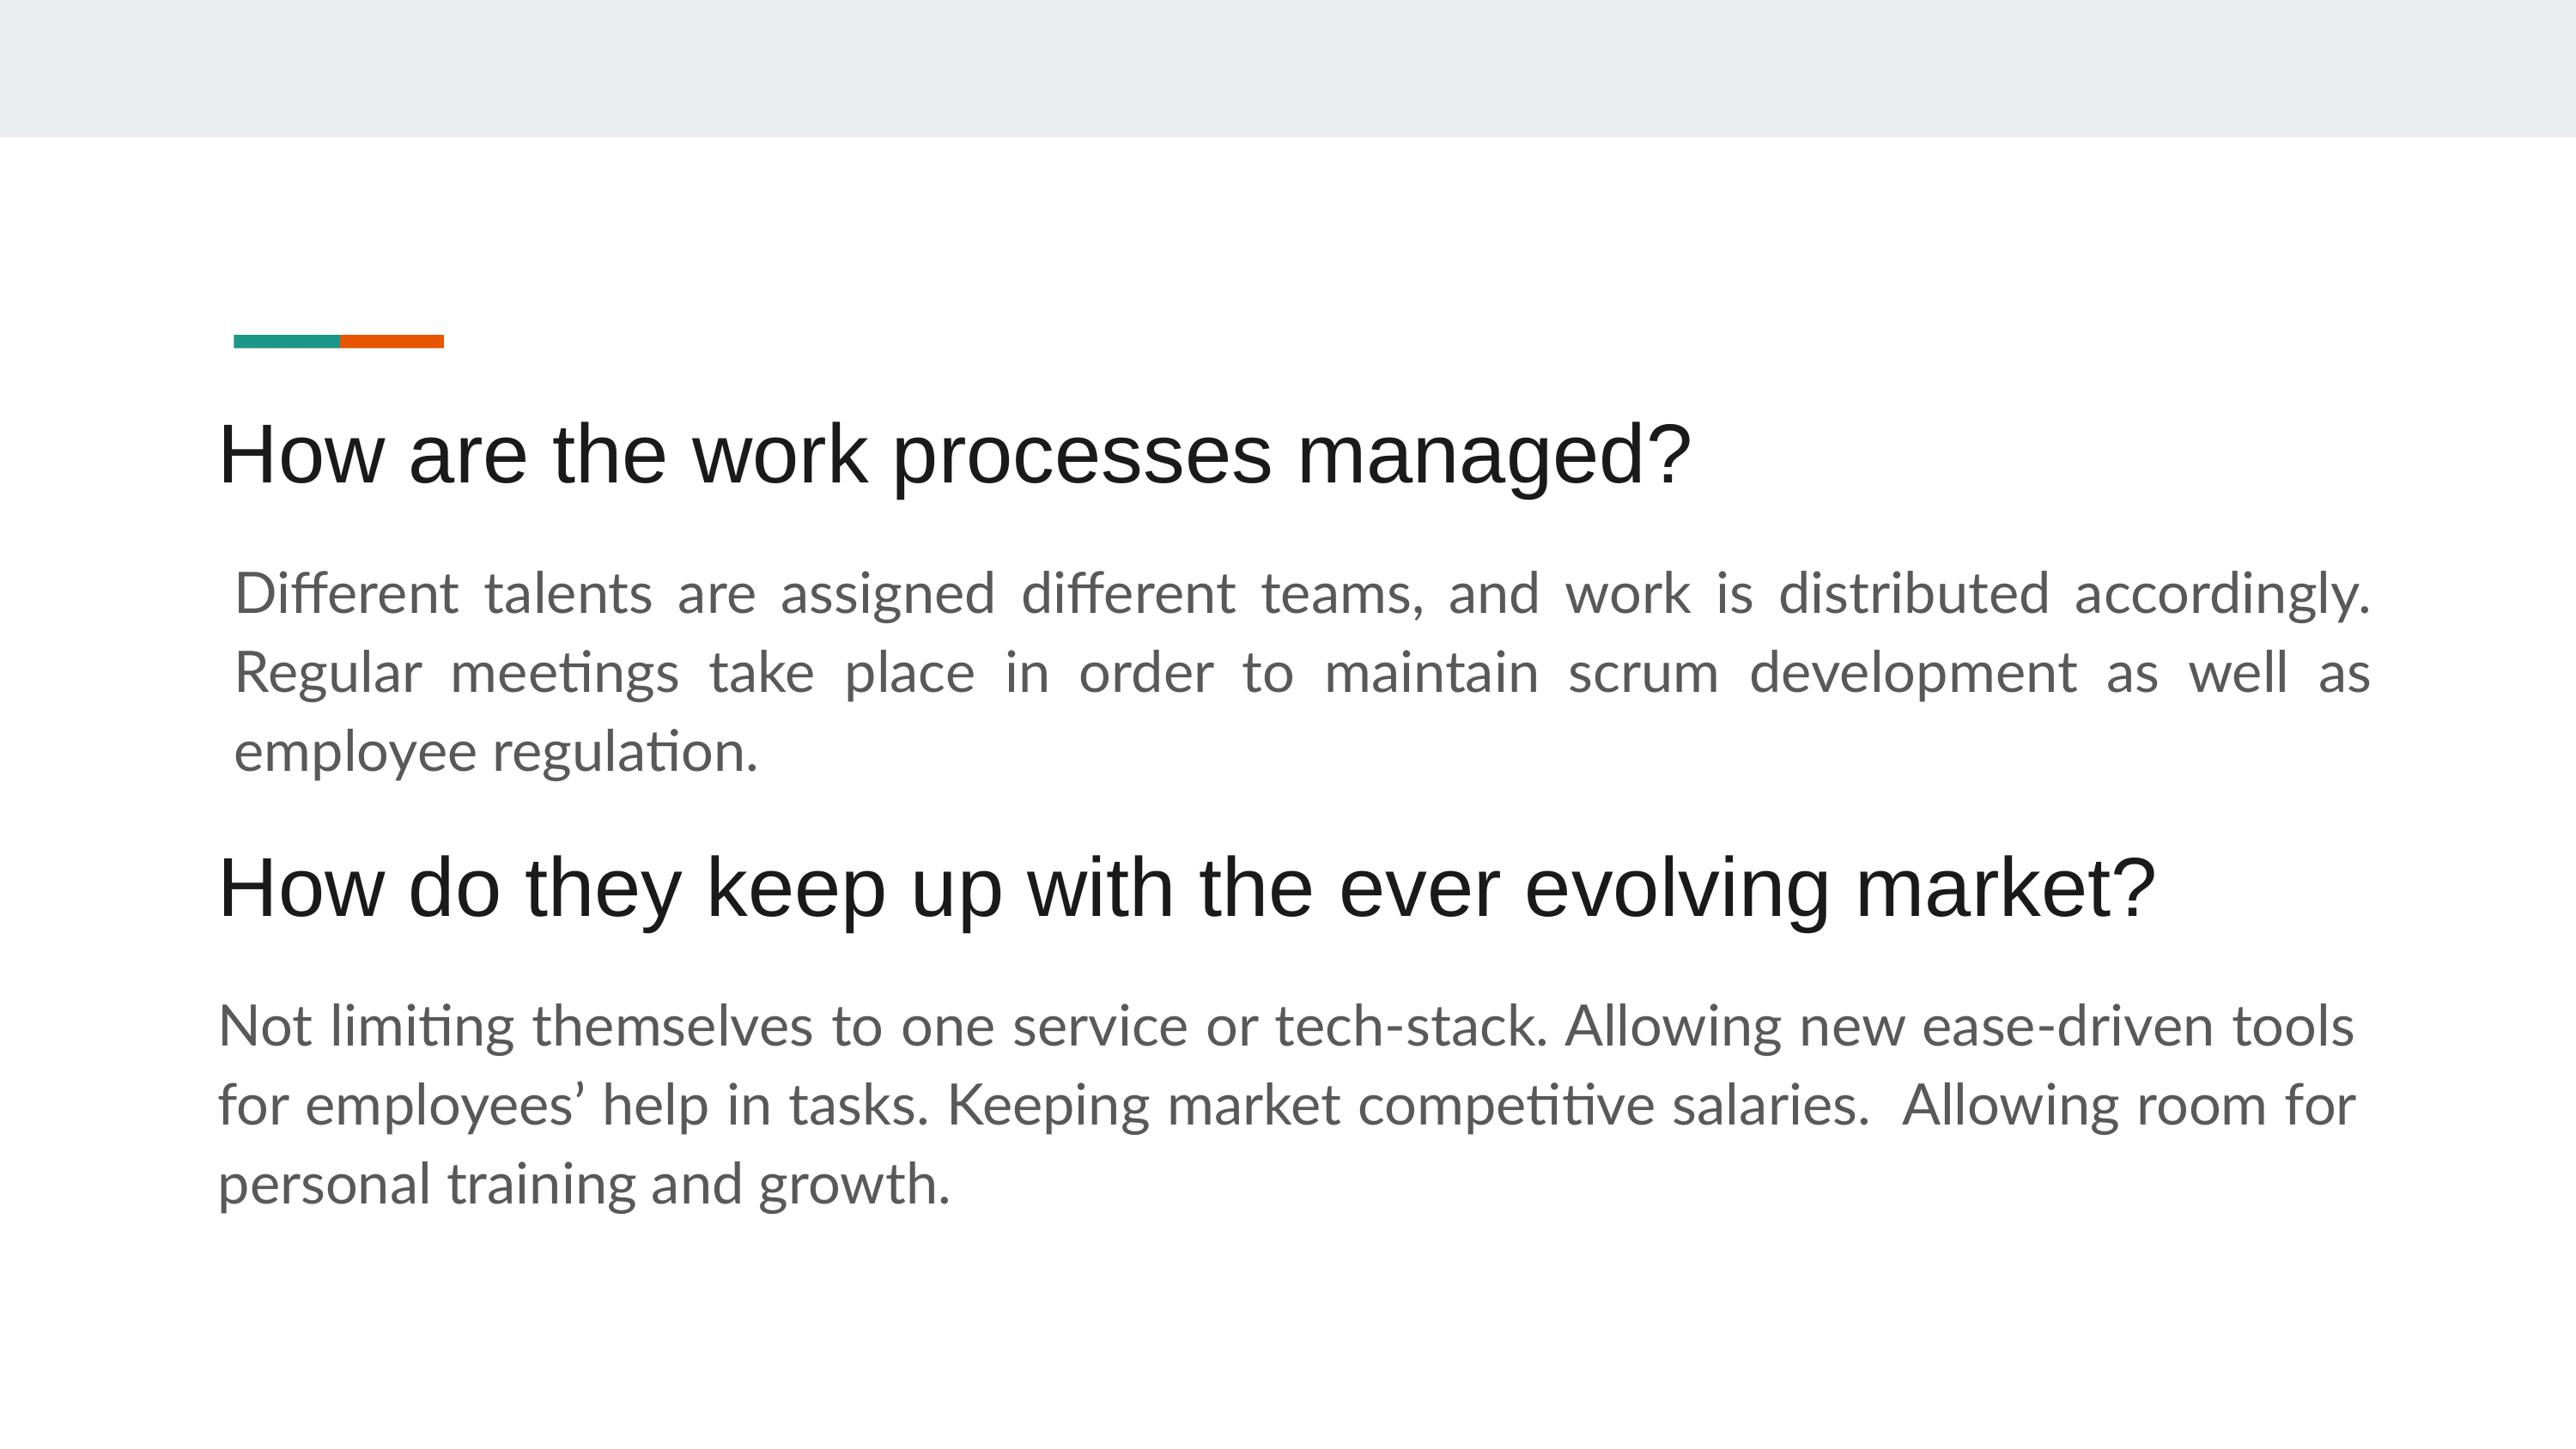

How are the work processes managed?
Different talents are assigned different teams, and work is distributed accordingly. Regular meetings take place in order to maintain scrum development as well as employee regulation.

How do they keep up with the ever evolving market?
Not limiting themselves to one service or tech-stack. Allowing new ease-driven tools for employees’ help in tasks. Keeping market competitive salaries.  Allowing room for personal training and growth.